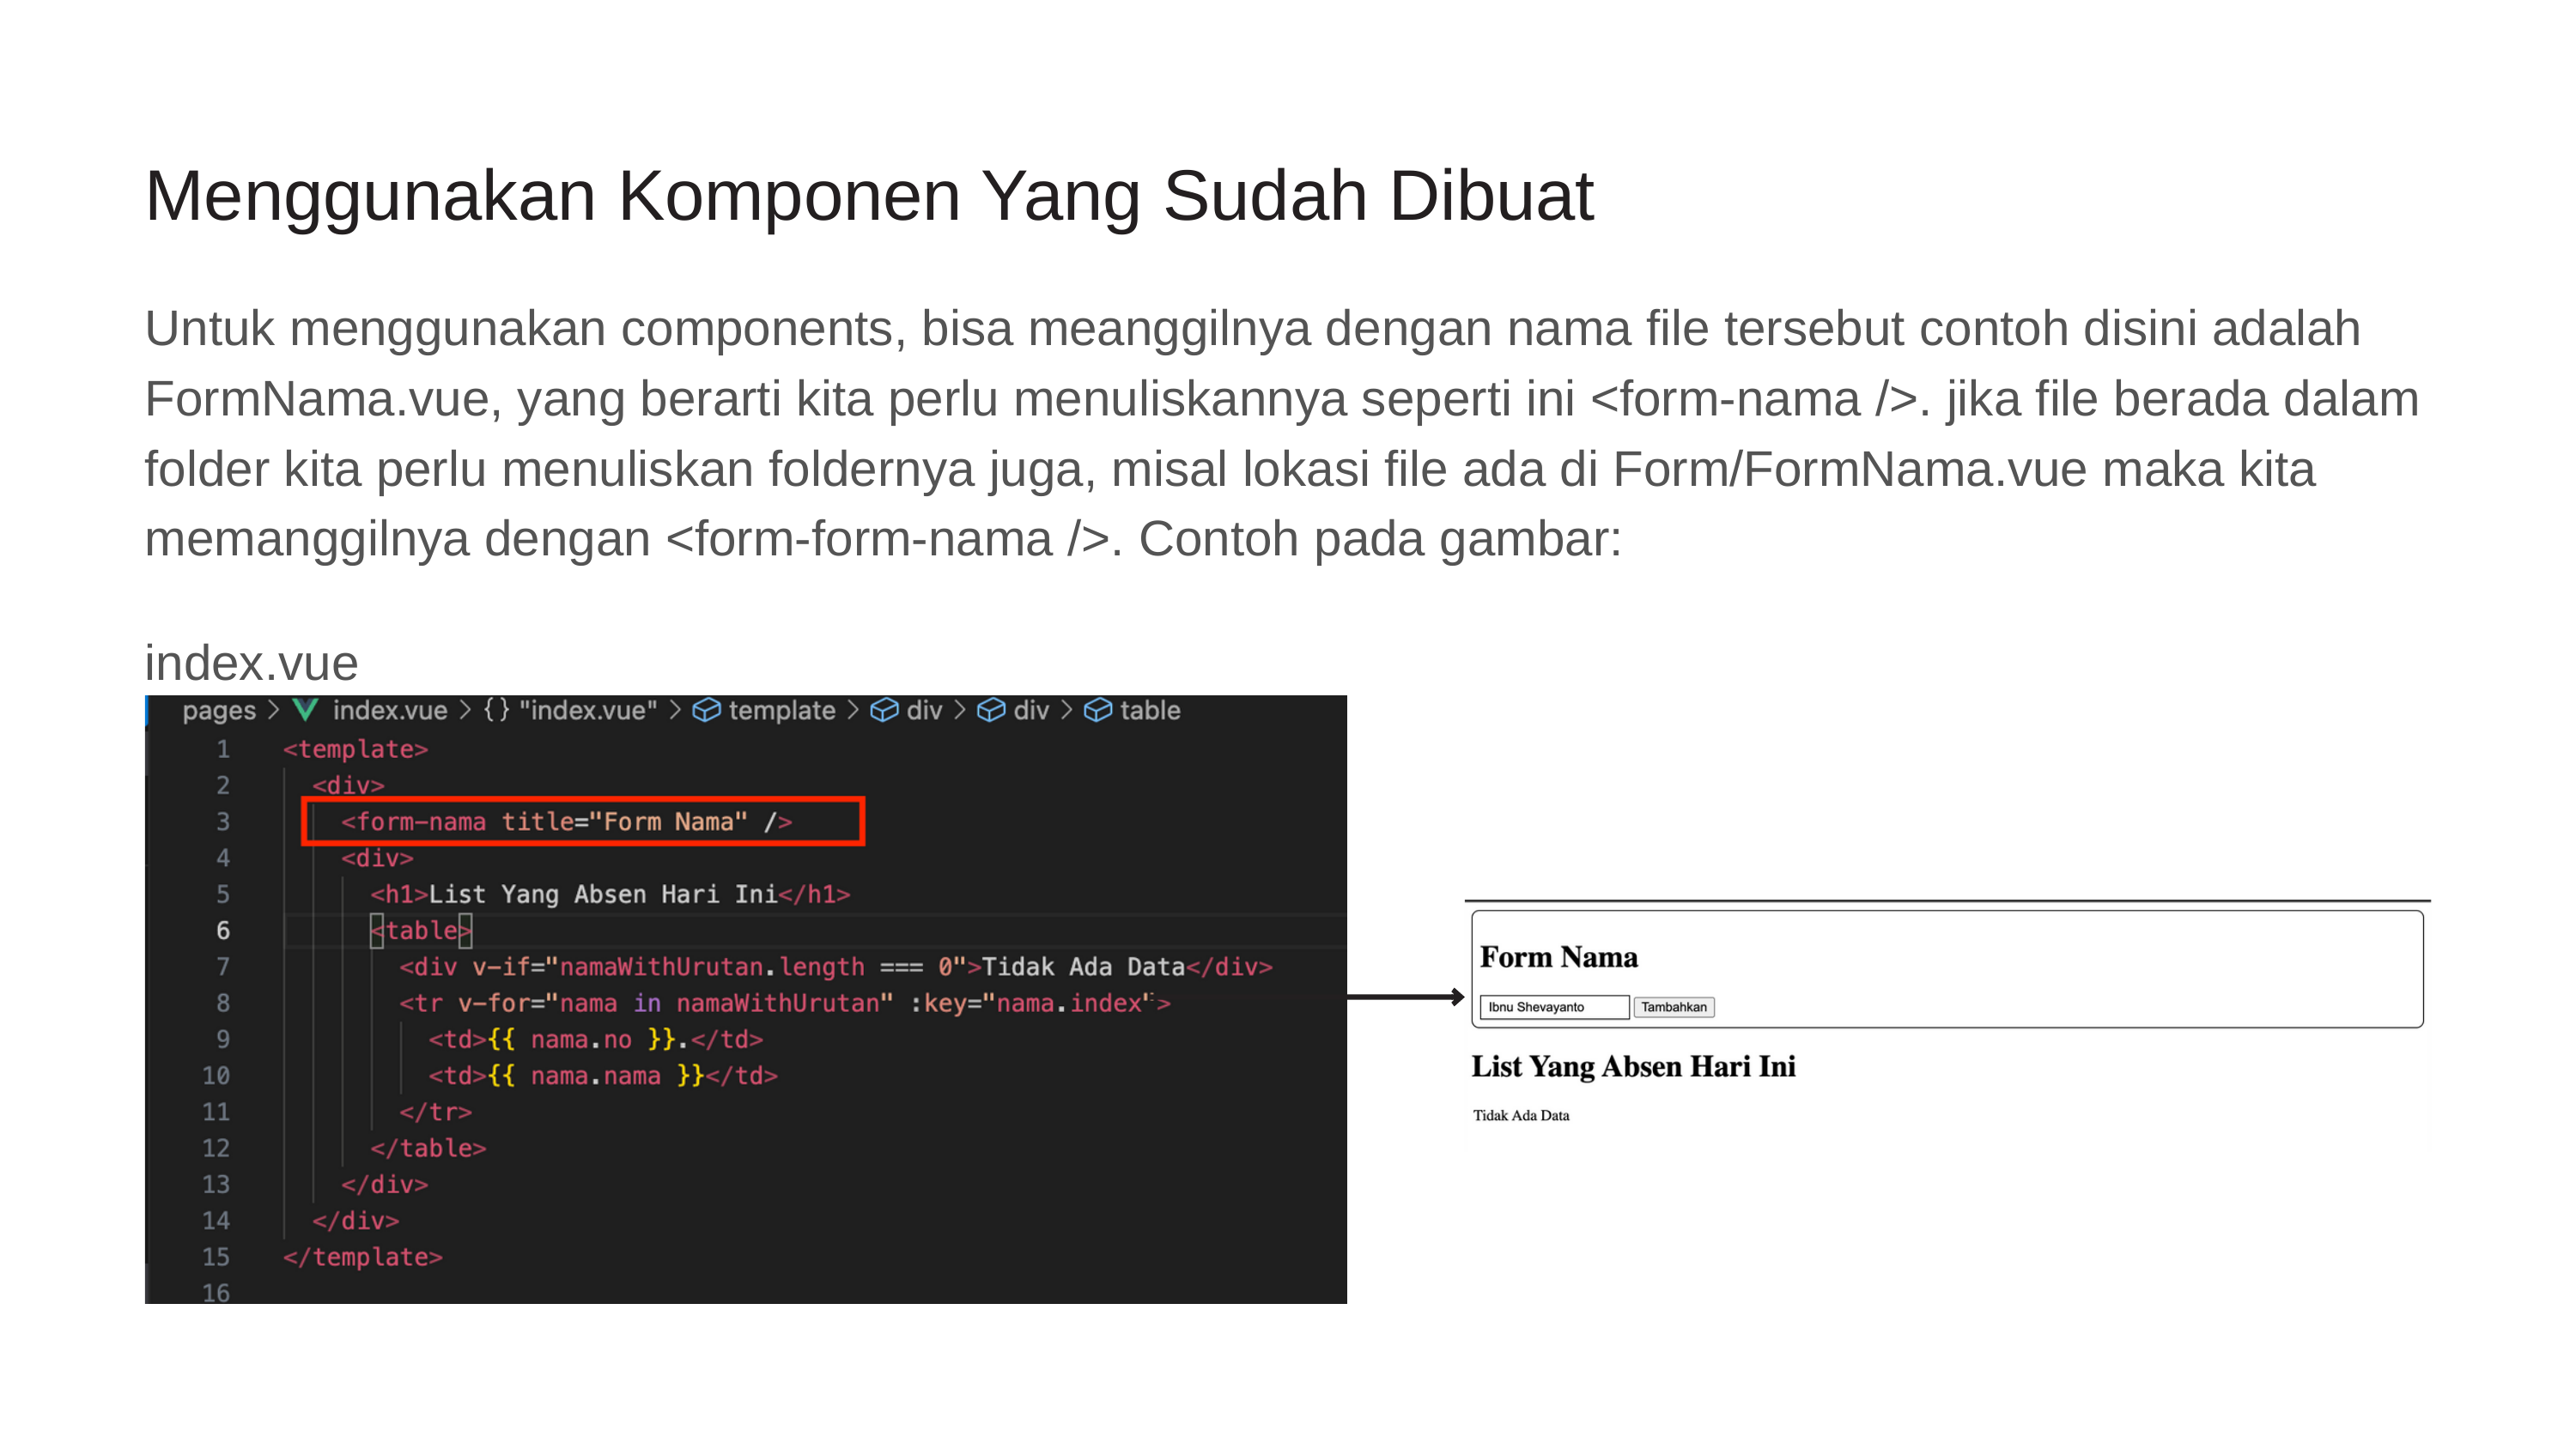

Menggunakan Komponen Yang Sudah Dibuat
Untuk menggunakan components, bisa meanggilnya dengan nama file tersebut contoh disini adalah FormNama.vue, yang berarti kita perlu menuliskannya seperti ini <form-nama />. jika file berada dalam folder kita perlu menuliskan foldernya juga, misal lokasi file ada di Form/FormNama.vue maka kita memanggilnya dengan <form-form-nama />. Contoh pada gambar:
index.vue